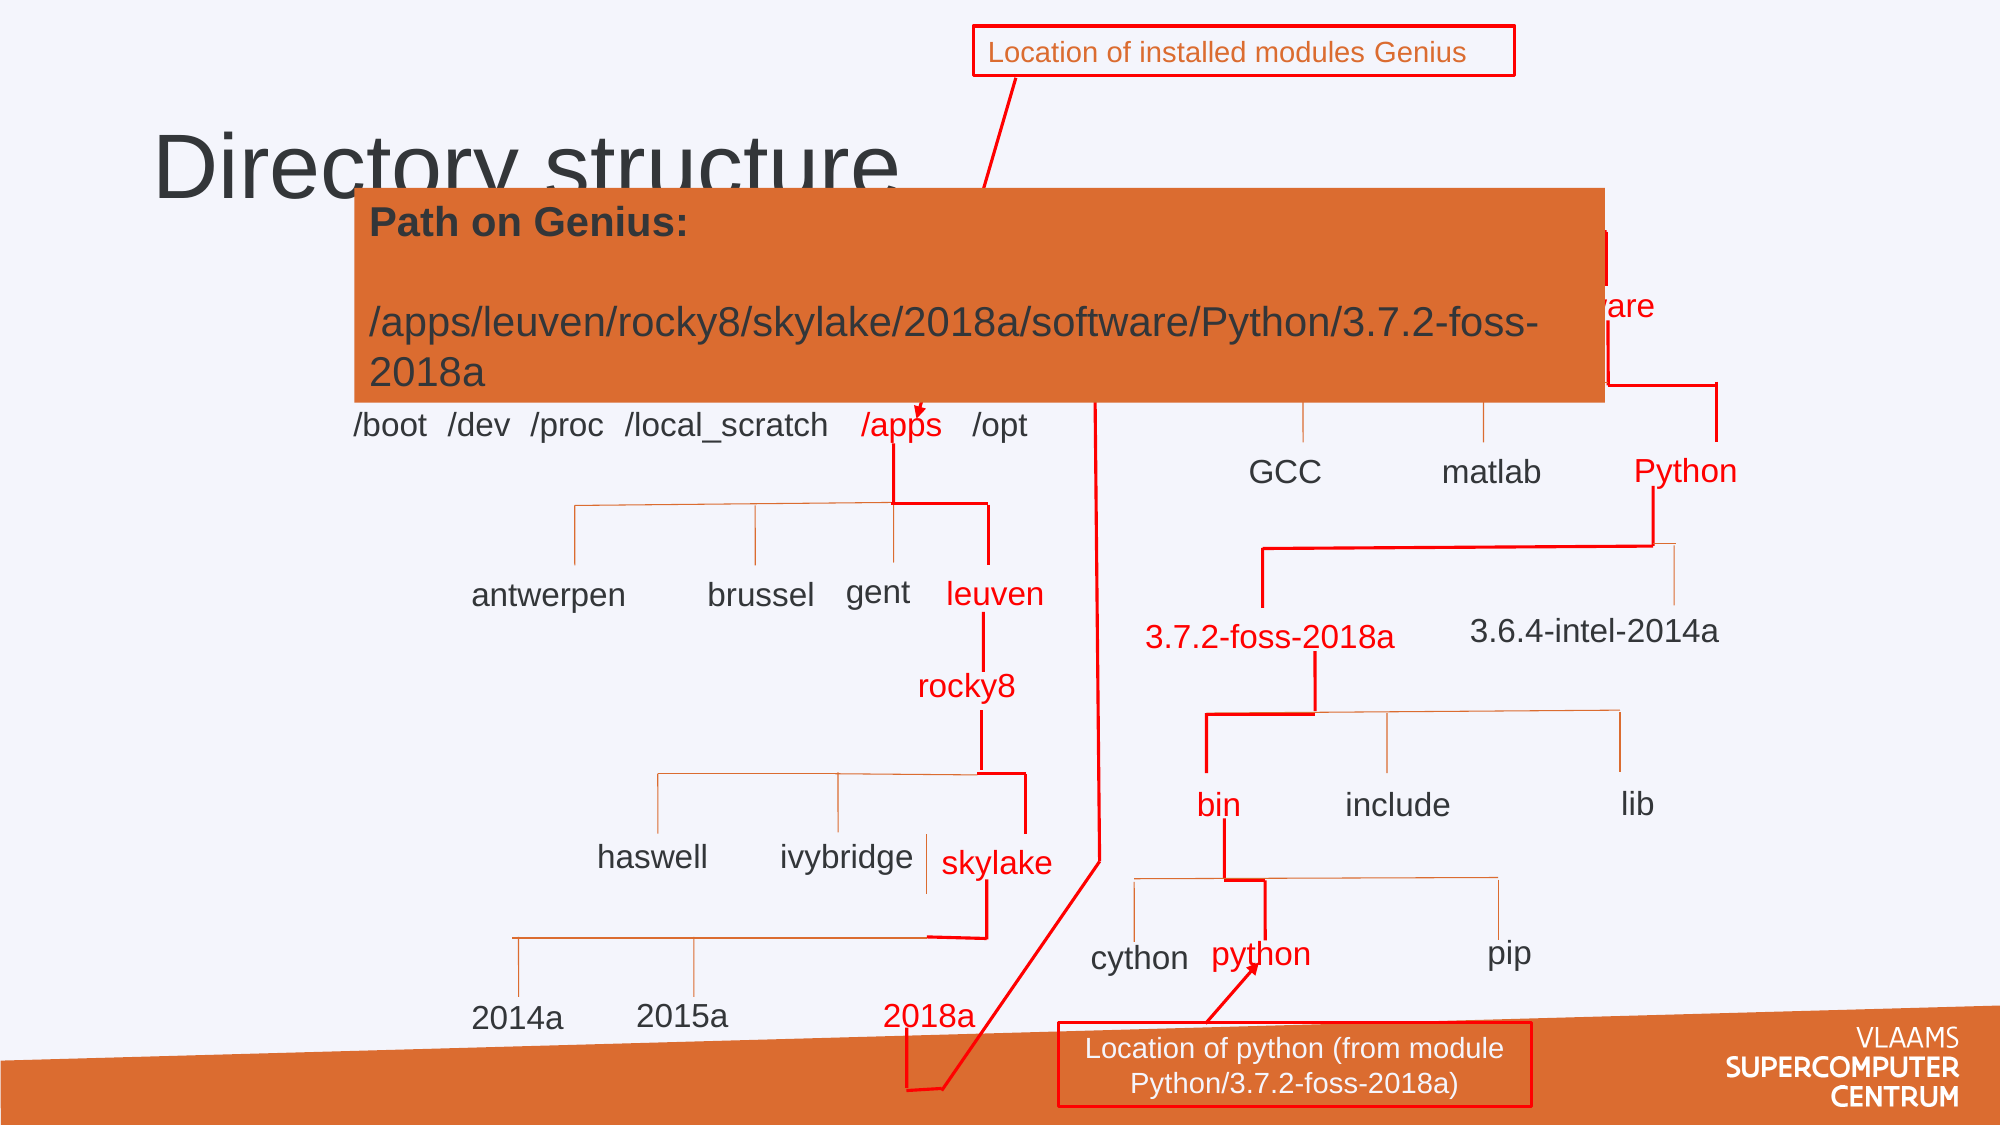

Location of installed modules Genius
# Directory structure
Path on Genius:

/apps/leuven/rocky8/skylake/2018a/software/Python/3.7.2-foss-2018a
/
software
logs
modules
/boot
/dev
/proc
/local_scratch
/apps
/opt
Python
GCC
matlab
gent
leuven
antwerpen
brussel
3.6.4-intel-2014a
3.7.2-foss-2018a
rocky8
haswell
ivybridge
skylake
2015a
2018a
2014a
lib
bin
include
pip
python
cython
Location of python (from module Python/3.7.2-foss-2018a)